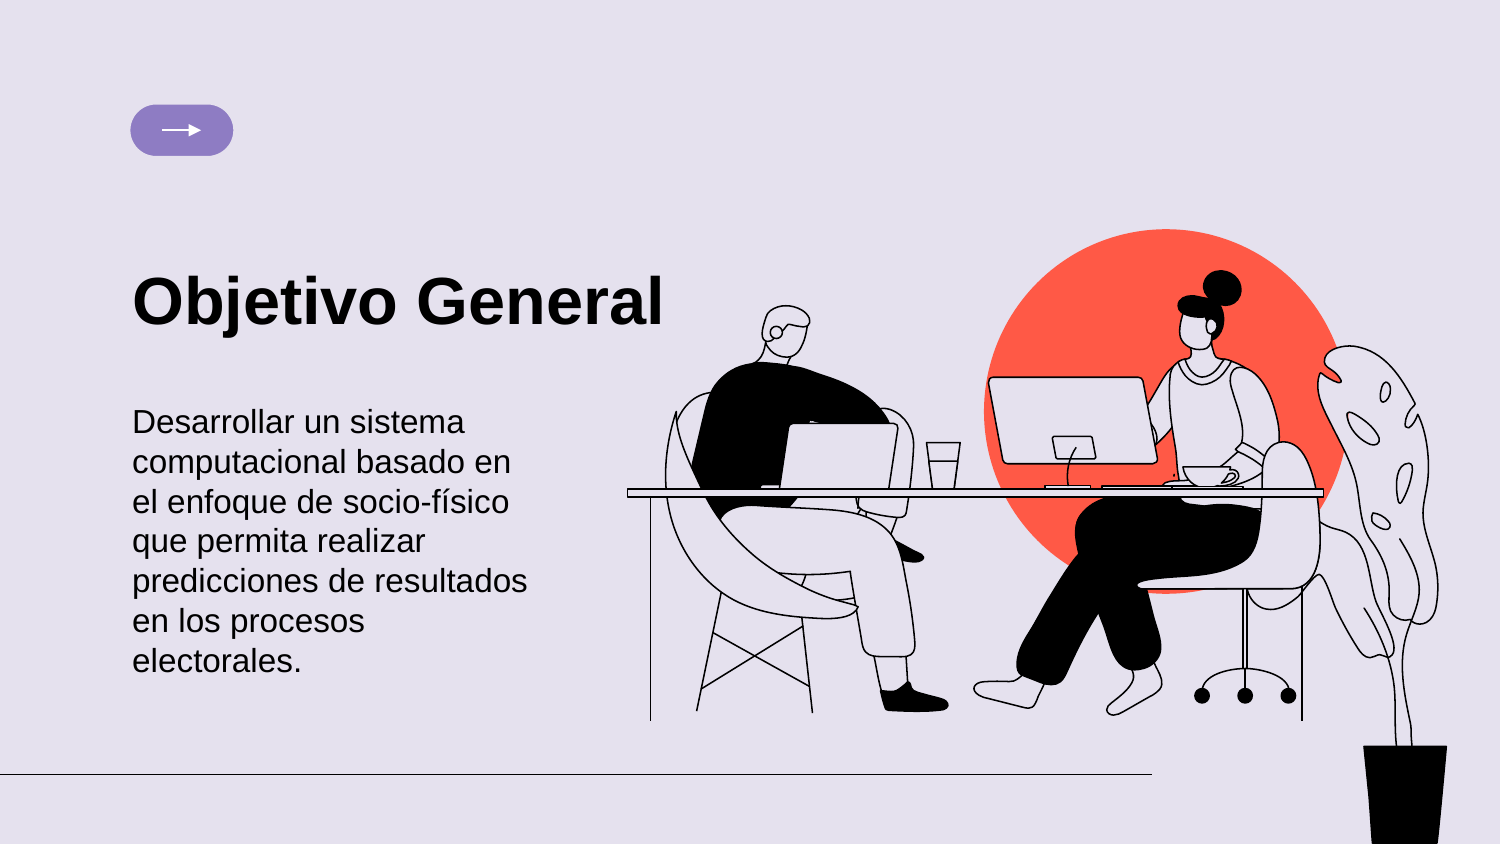

# Objetivo General

Desarrollar un sistema computacional basado en el enfoque de socio-físico que permita realizar predicciones de resultados en los procesos electorales.